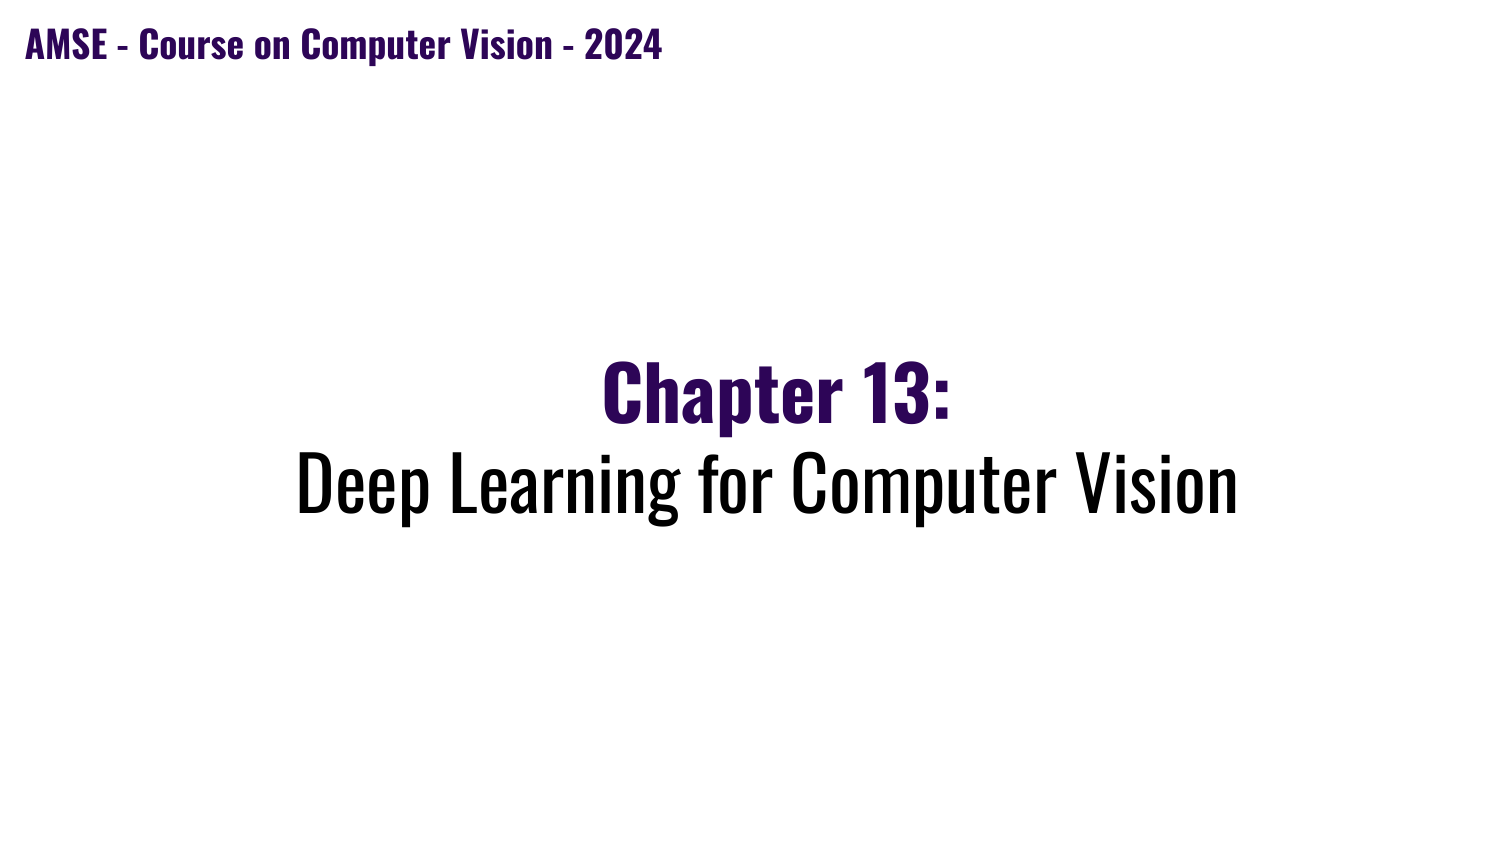

AMSE - Course on Computer Vision - 2024
# Chapter 13: Deep Learning for Computer Vision